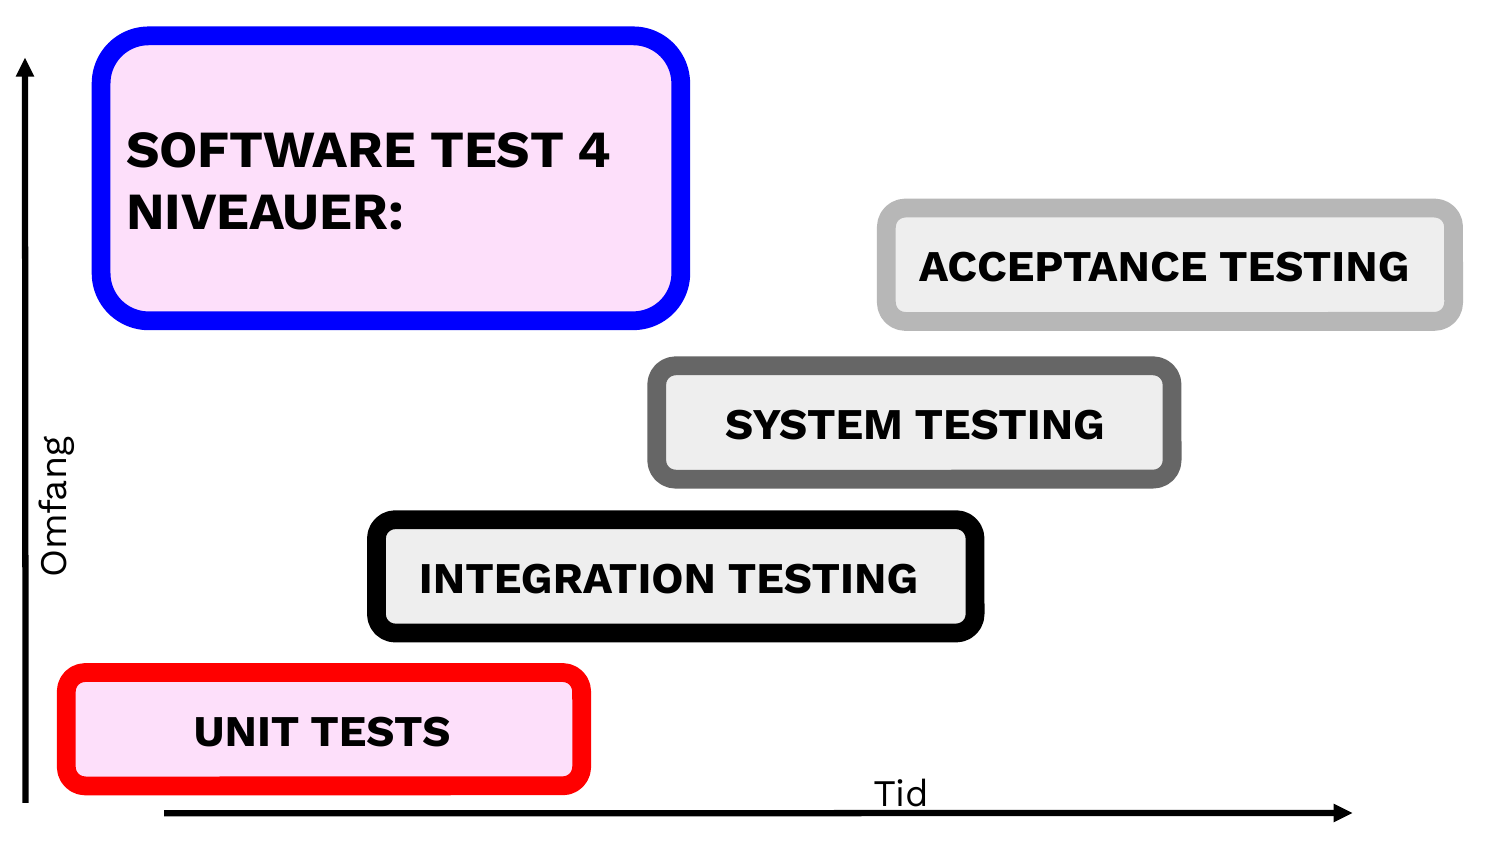

SOFTWARE TEST 4 NIVEAUER:

ACCEPTANCE TESTING

SYSTEM TESTING
Omfang

INTEGRATION TESTING

UNIT TESTS
Tid